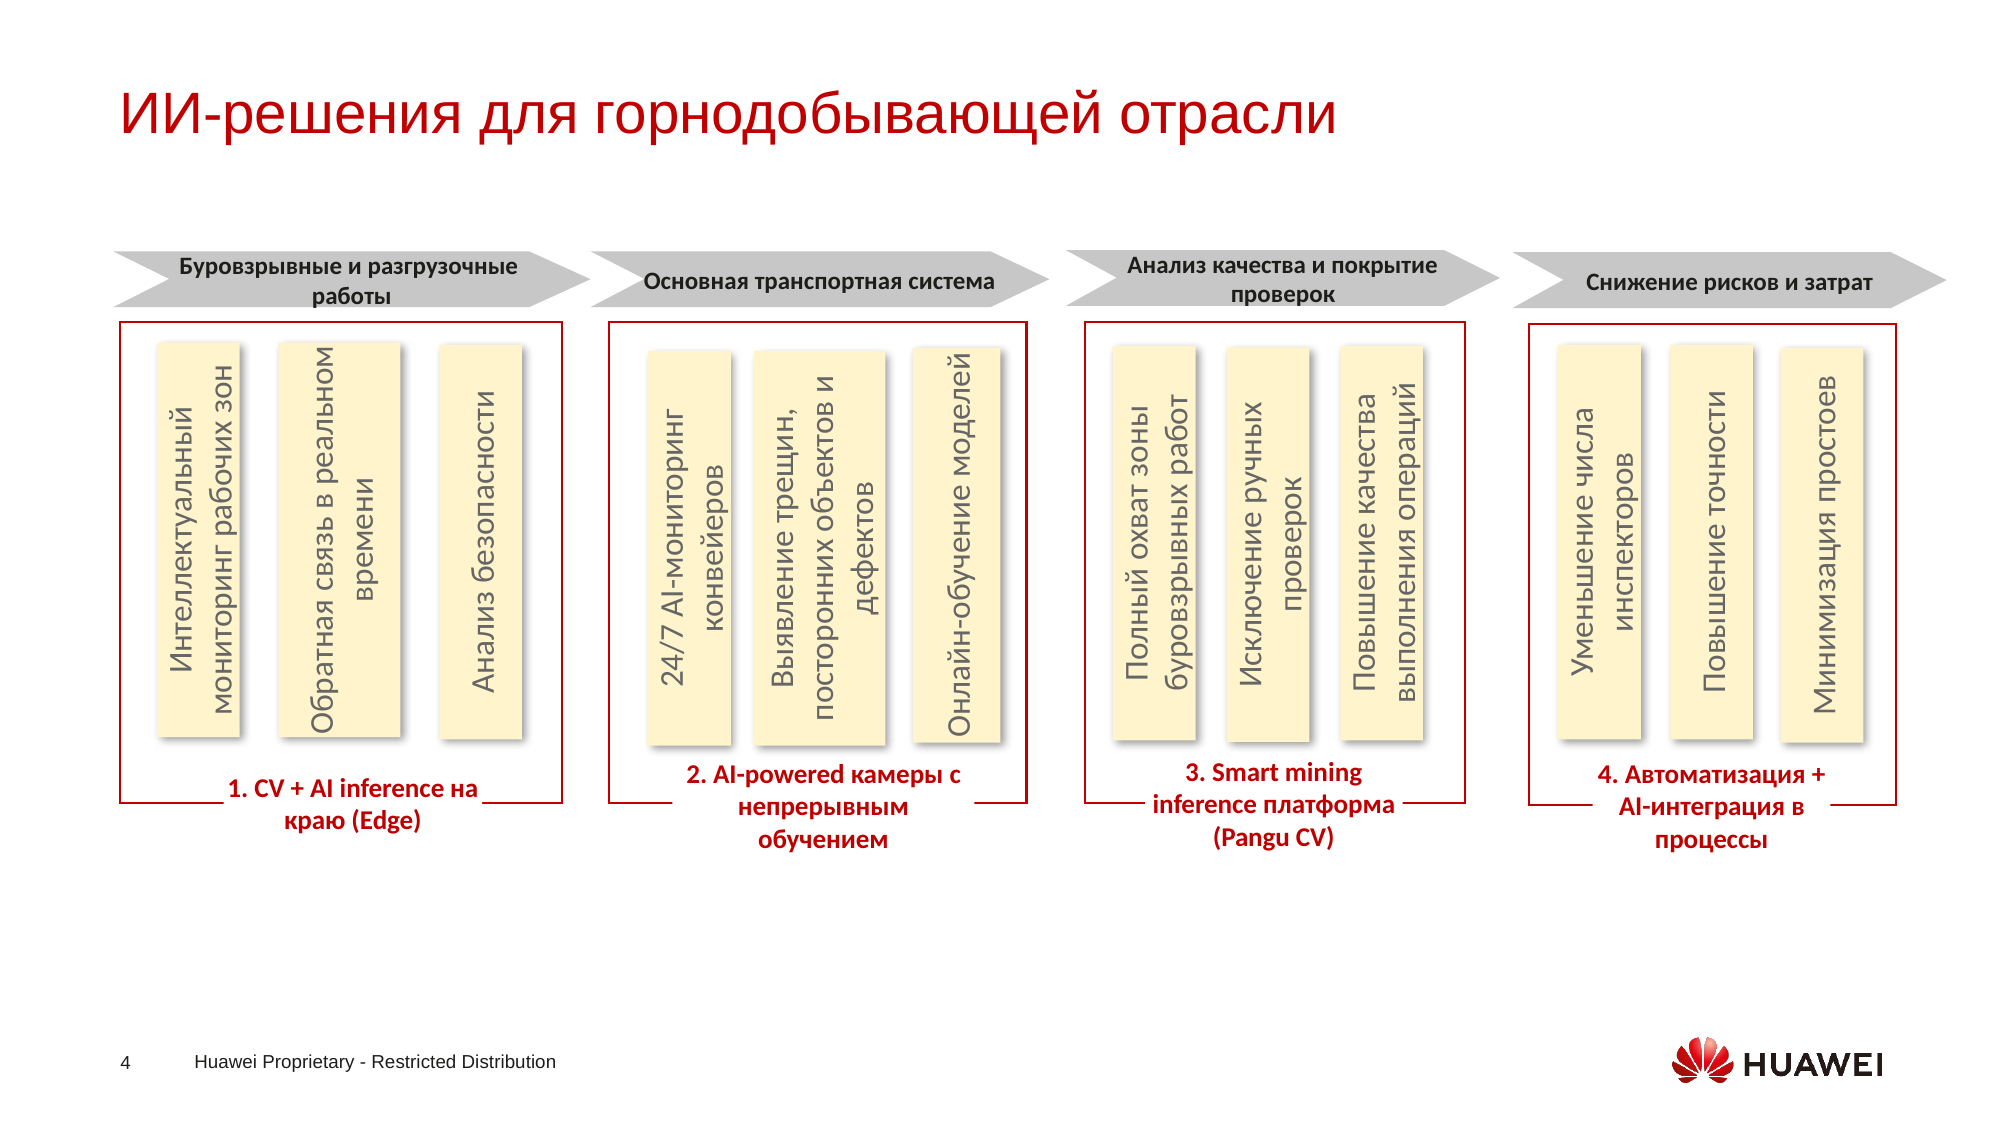

ИИ-решения для горнодобывающей отрасли
Анализ качества и покрытие проверок
Буровзрывные и разгрузочные
работы
Основная транспортная система
Снижение рисков и затрат

Обратная связь в реальном времени
Интеллектуальный мониторинг рабочих зон
Анализ безопасности
Повышение точности
Уменьшение числа инспекторов
Полный охват зоны буровзрывных работ
Повышение качества выполнения операций
Исключение ручных проверок
Минимизация простоев
Онлайн-обучение моделей
24/7 AI-мониторинг конвейеров
Выявление трещин, посторонних объектов и дефектов
1. CV + AI inference на краю (Edge)
3. Smart mining inference платформа (Pangu CV)
2. AI-powered камеры с непрерывным обучением
4. Автоматизация + AI-интеграция в процессы